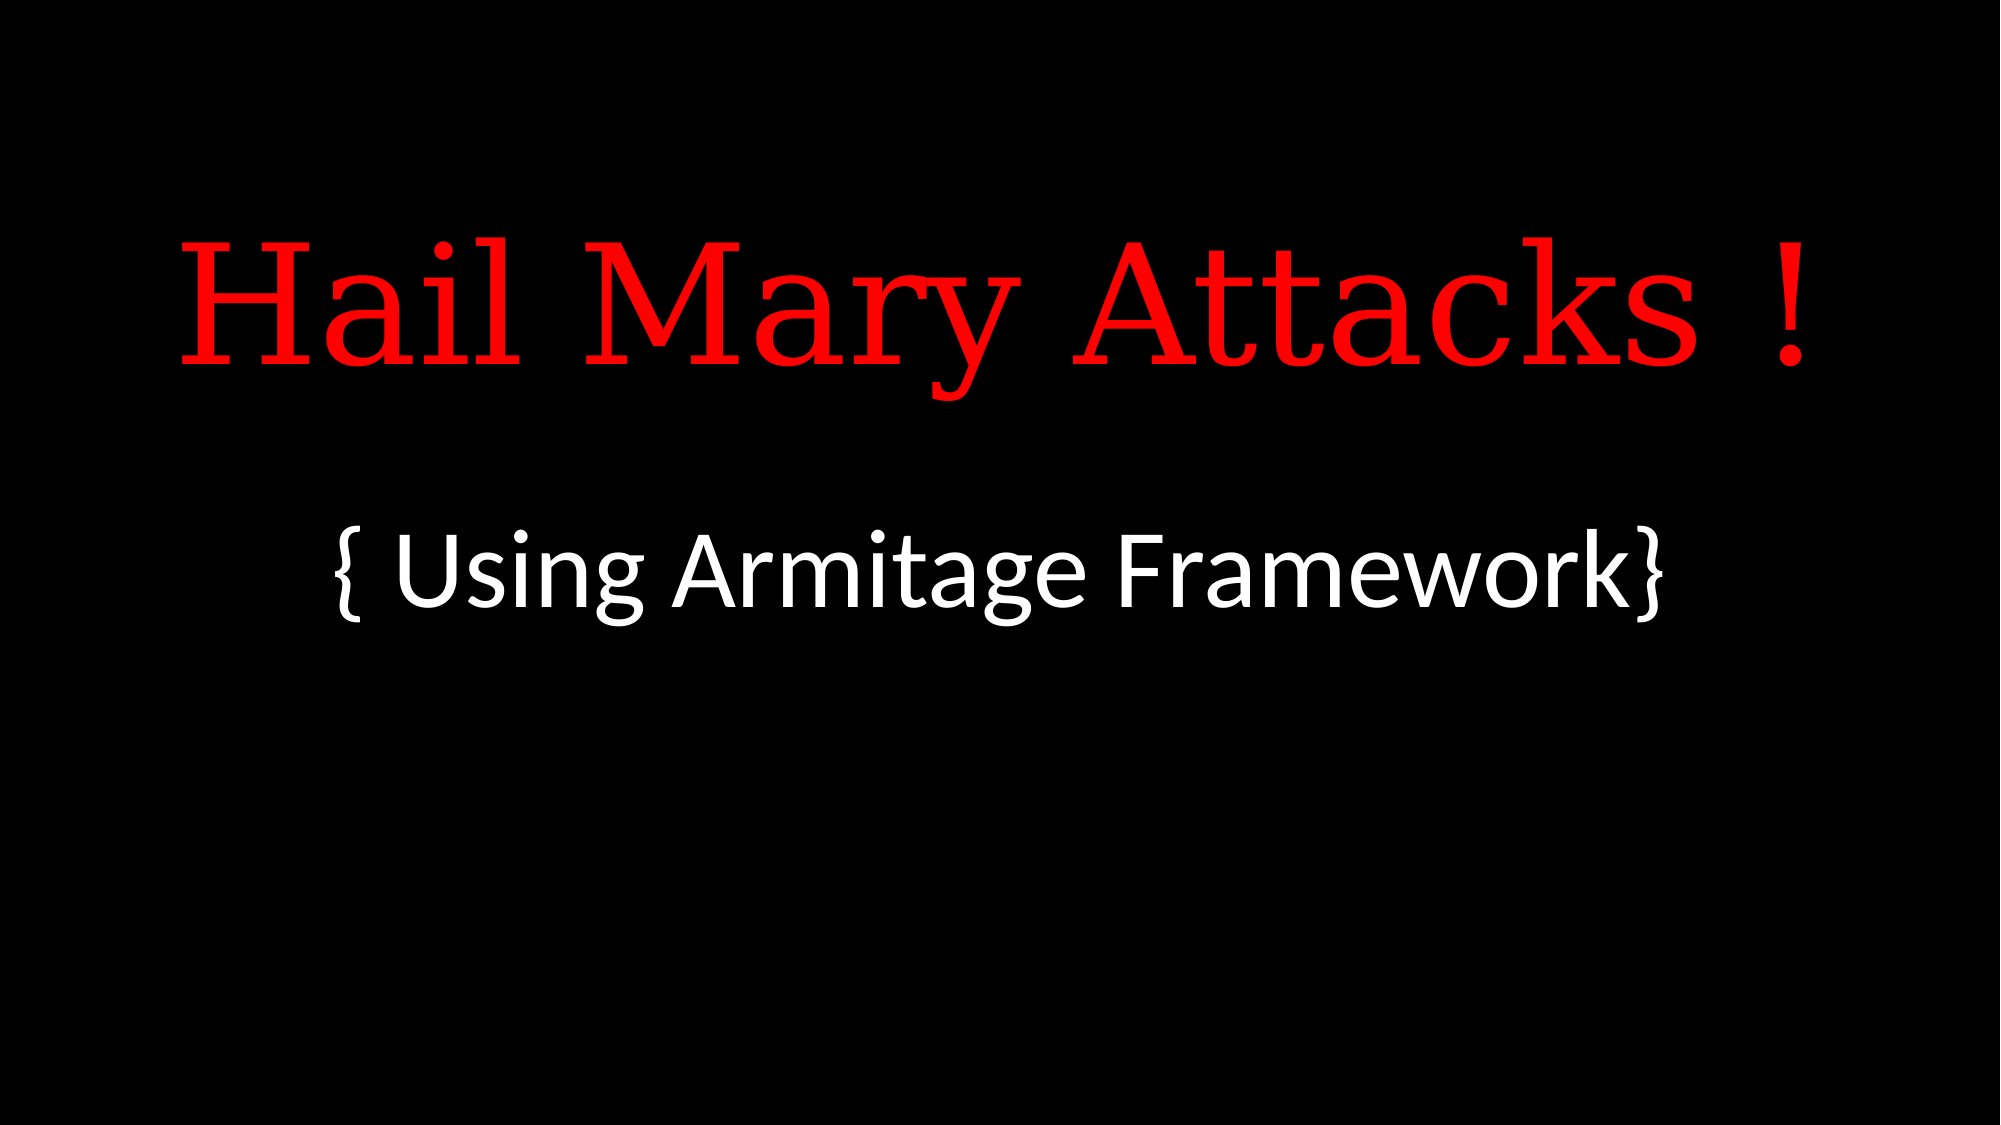

# Hail Mary Attacks !
{ Using Armitage Framework}